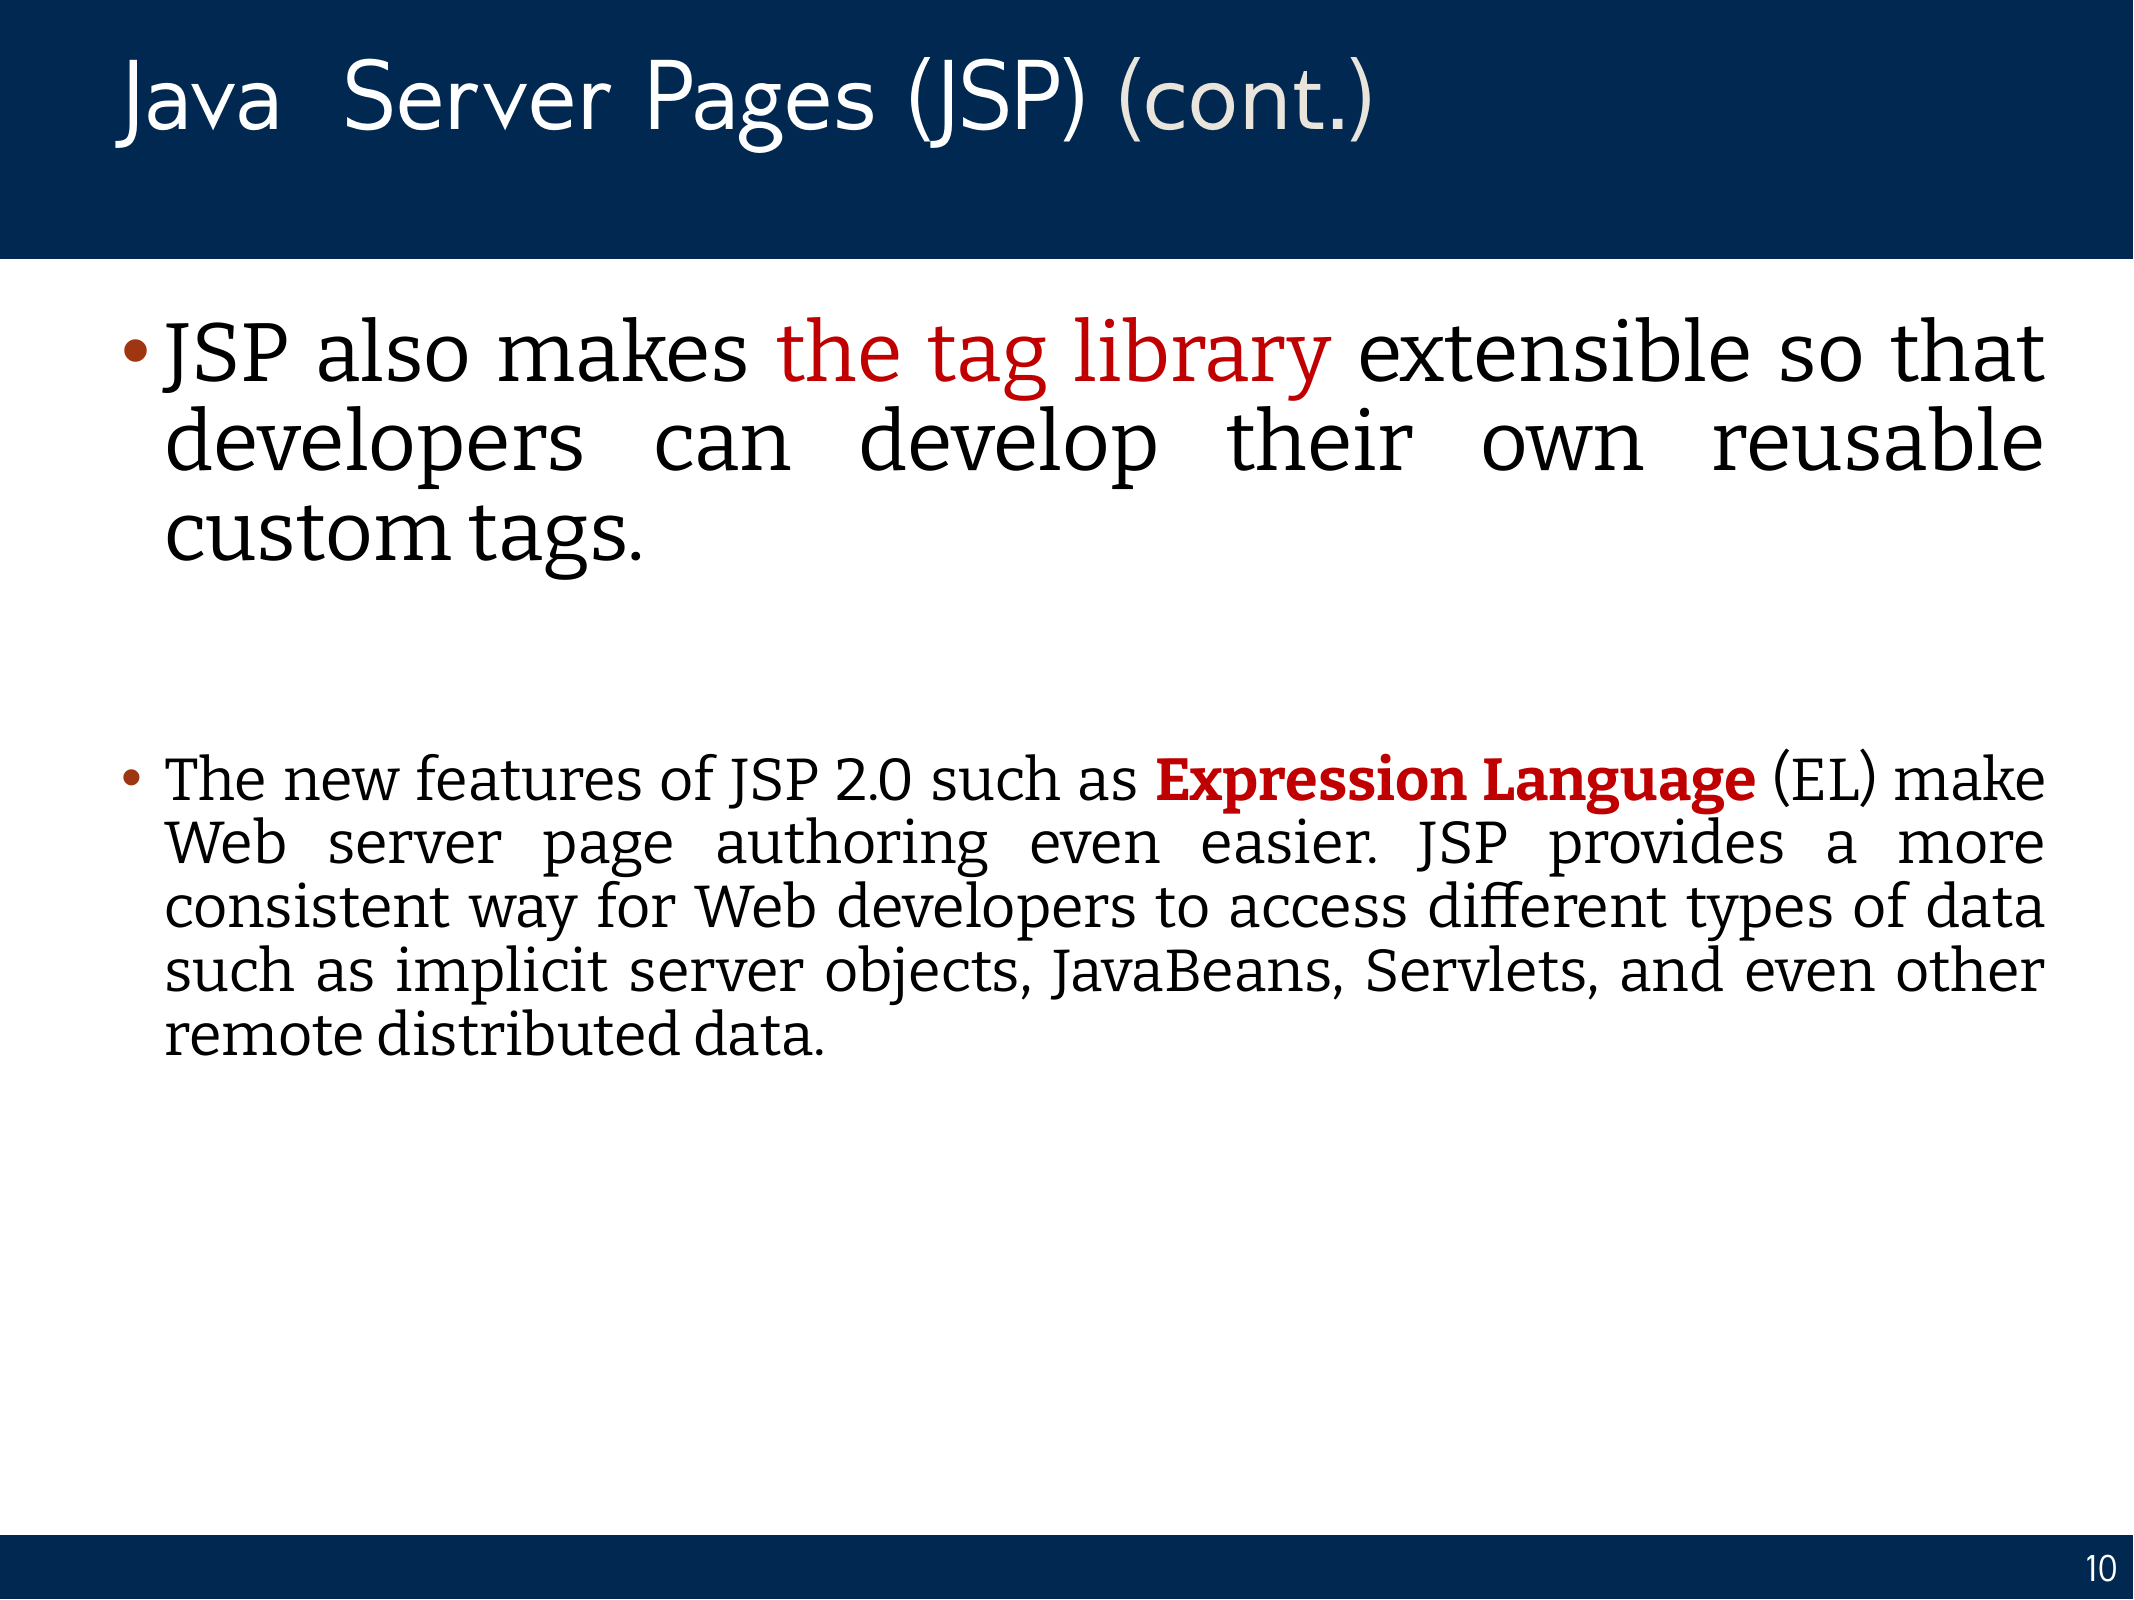

# Java  Server Pages (JSP) (cont.)
JSP also makes the tag library extensible so that developers can develop their own reusable custom tags.

The new features of JSP 2.0 such as Expression Language (EL) make Web server page authoring even easier. JSP provides a more consistent way for Web developers to access different types of data such as implicit server objects, JavaBeans, Servlets, and even other remote distributed data.